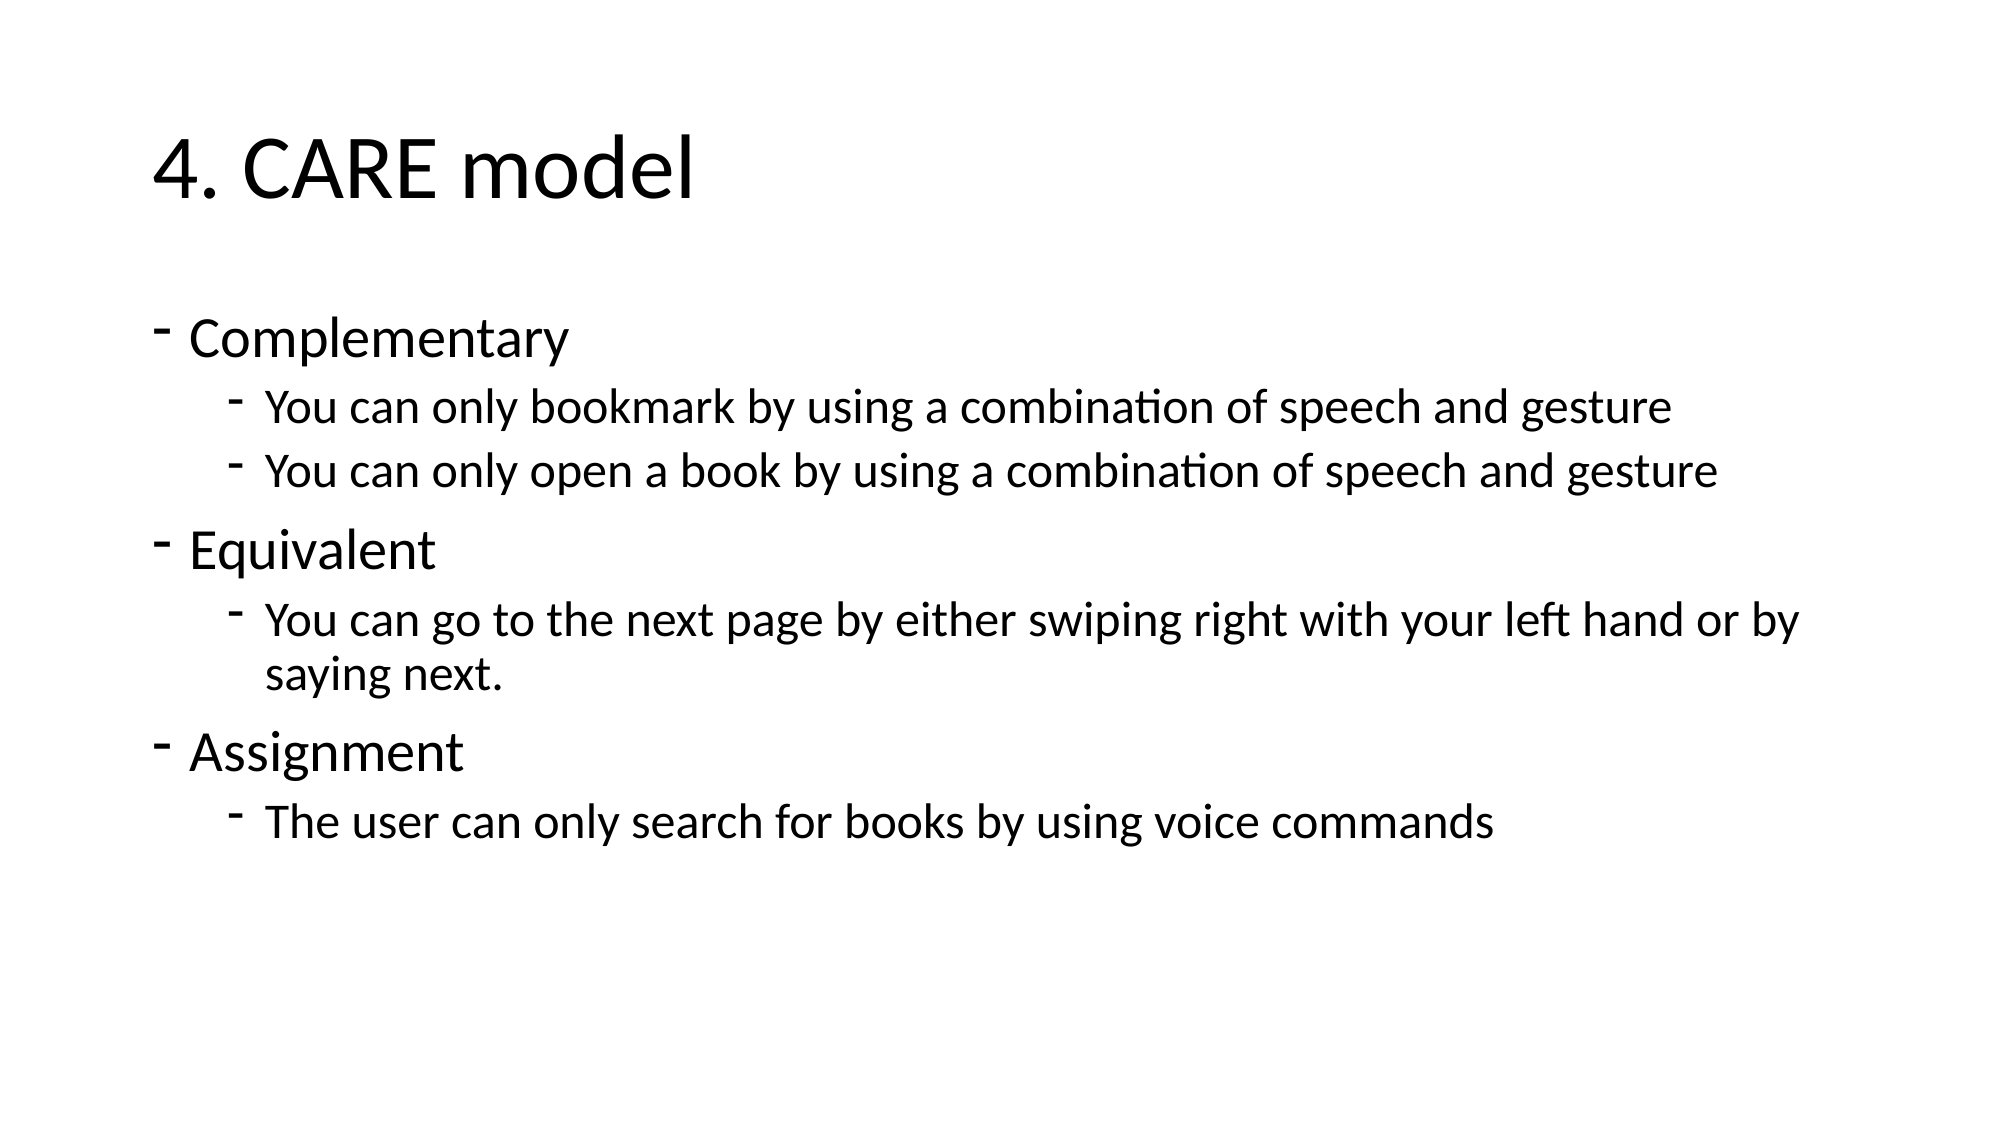

# 4. CARE model
Complementary
You can only bookmark by using a combination of speech and gesture
You can only open a book by using a combination of speech and gesture
Equivalent
You can go to the next page by either swiping right with your left hand or by saying next.
Assignment
The user can only search for books by using voice commands